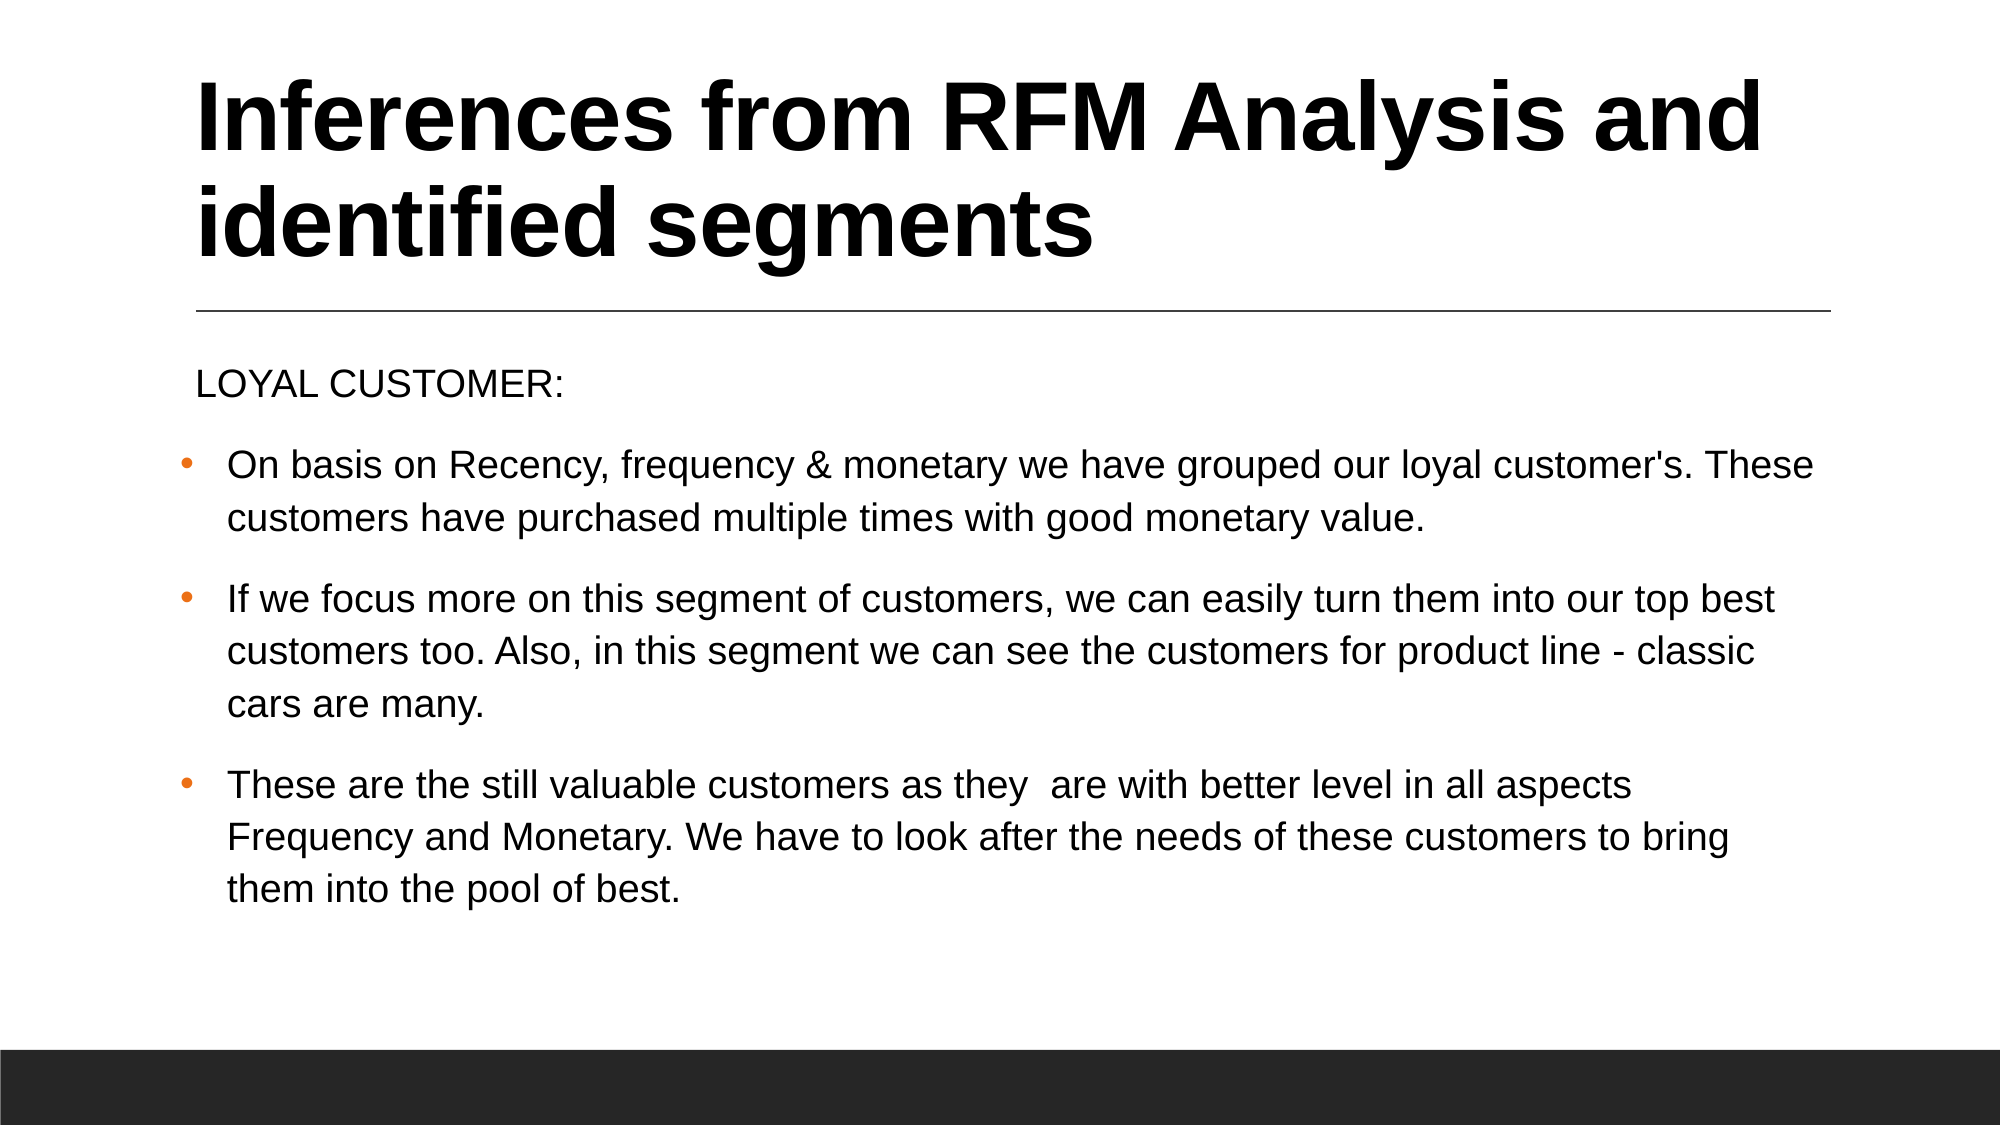

# Inferences from RFM Analysis and identified segments
LOYAL CUSTOMER:
On basis on Recency, frequency & monetary we have grouped our loyal customer's. These customers have purchased multiple times with good monetary value.
If we focus more on this segment of customers, we can easily turn them into our top best customers too. Also, in this segment we can see the customers for product line - classic cars are many.
These are the still valuable customers as they  are with better level in all aspects Frequency and Monetary. We have to look after the needs of these customers to bring them into the pool of best.